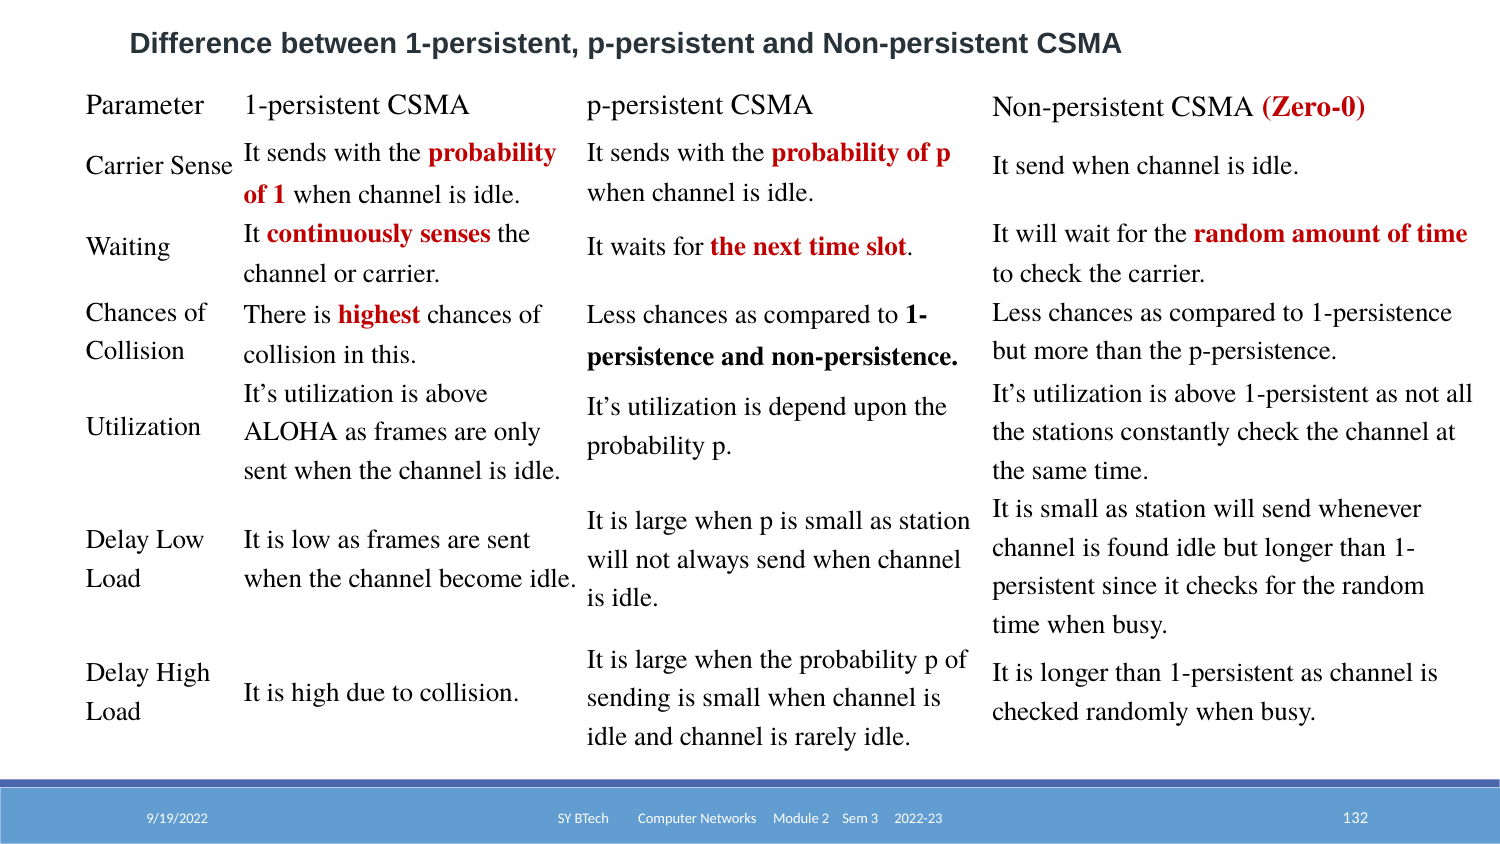

Difference between 1-persistent, p-persistent and Non-persistent CSMA
| Parameter | 1-persistent CSMA | p-persistent CSMA | Non-persistent CSMA (Zero-0) |
| --- | --- | --- | --- |
| Carrier Sense | It sends with the probability of 1 when channel is idle. | It sends with the probability of p when channel is idle. | It send when channel is idle. |
| Waiting | It continuously senses the channel or carrier. | It waits for the next time slot. | It will wait for the random amount of time to check the carrier. |
| Chances of Collision | There is highest chances of collision in this. | Less chances as compared to 1-persistence and non-persistence. | Less chances as compared to 1-persistence but more than the p-persistence. |
| Utilization | It’s utilization is above ALOHA as frames are only sent when the channel is idle. | It’s utilization is depend upon the probability p. | It’s utilization is above 1-persistent as not all the stations constantly check the channel at the same time. |
| Delay Low Load | It is low as frames are sent when the channel become idle. | It is large when p is small as station will not always send when channel is idle. | It is small as station will send whenever channel is found idle but longer than 1-persistent since it checks for the random time when busy. |
| Delay High Load | It is high due to collision. | It is large when the probability p of sending is small when channel is idle and channel is rarely idle. | It is longer than 1-persistent as channel is checked randomly when busy. |
9/19/2022
SY BTech         Computer Networks     Module 2    Sem 3     2022-23
132